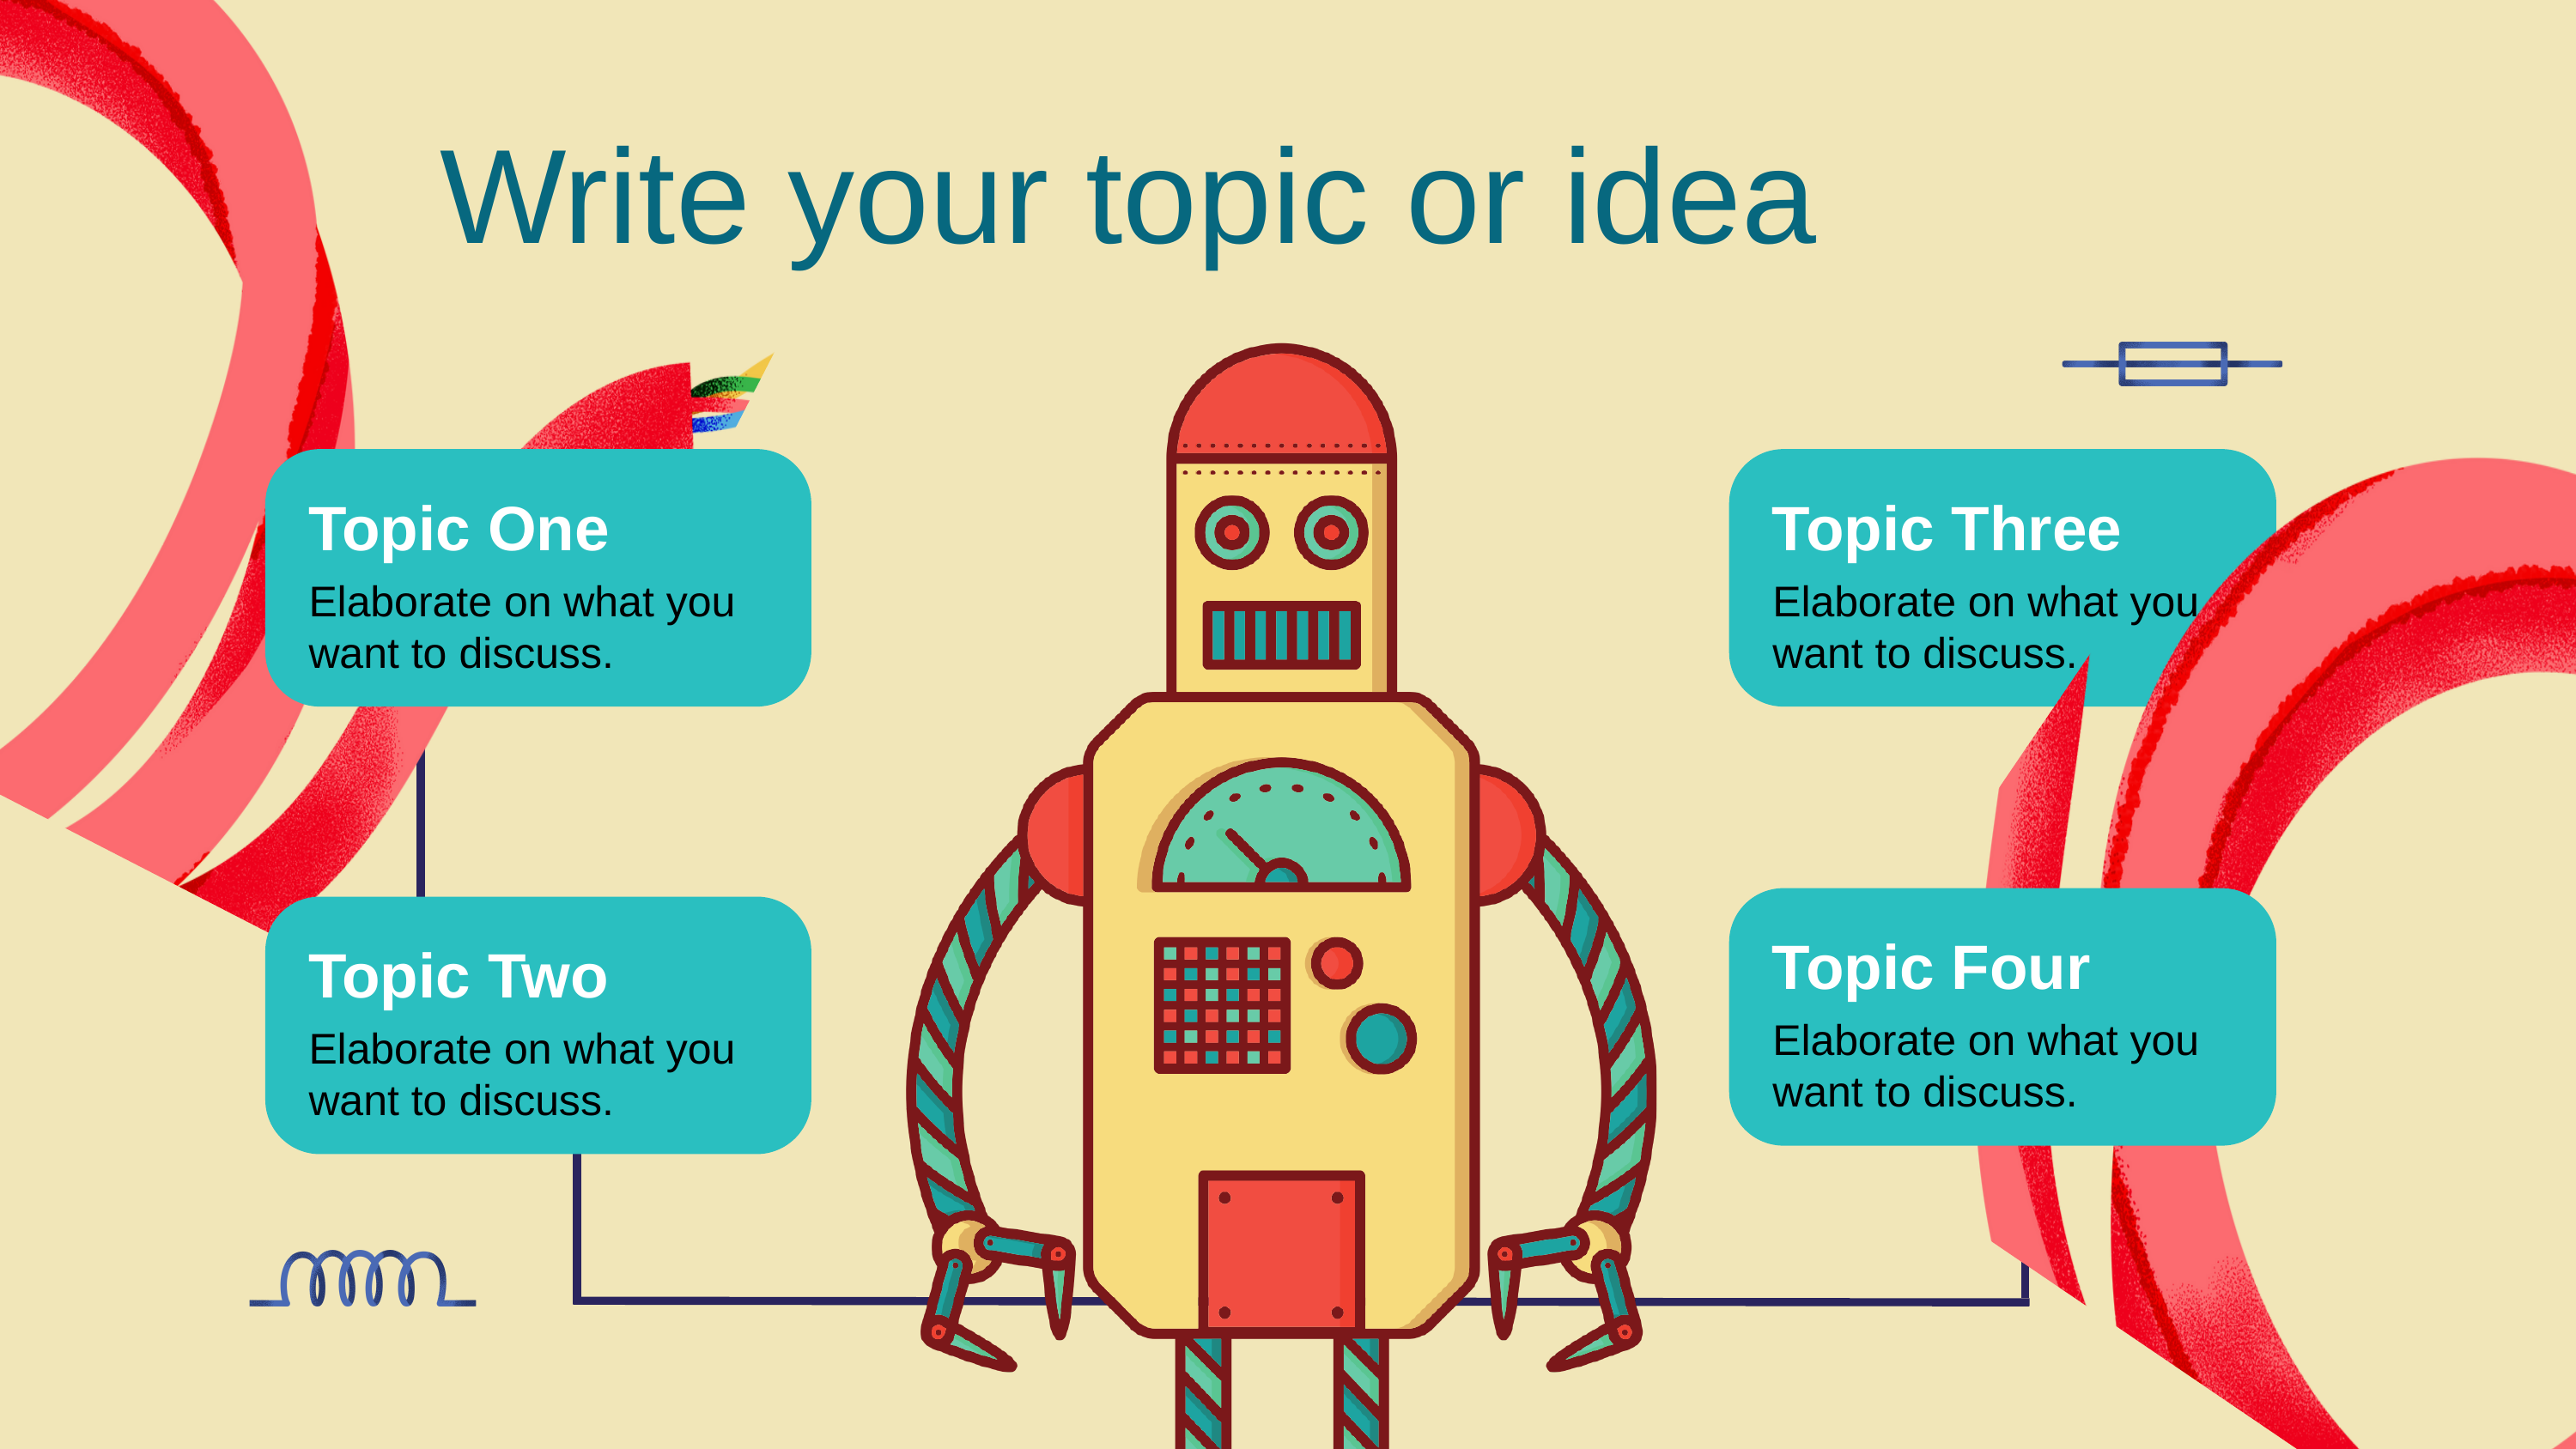

Write your topic or idea

Topic One
Elaborate on what you
want to discuss.

Topic Three
Elaborate on what you
want to discuss.

Topic Four
Elaborate on what you
want to discuss.

Topic Two
Elaborate on what you
want to discuss.